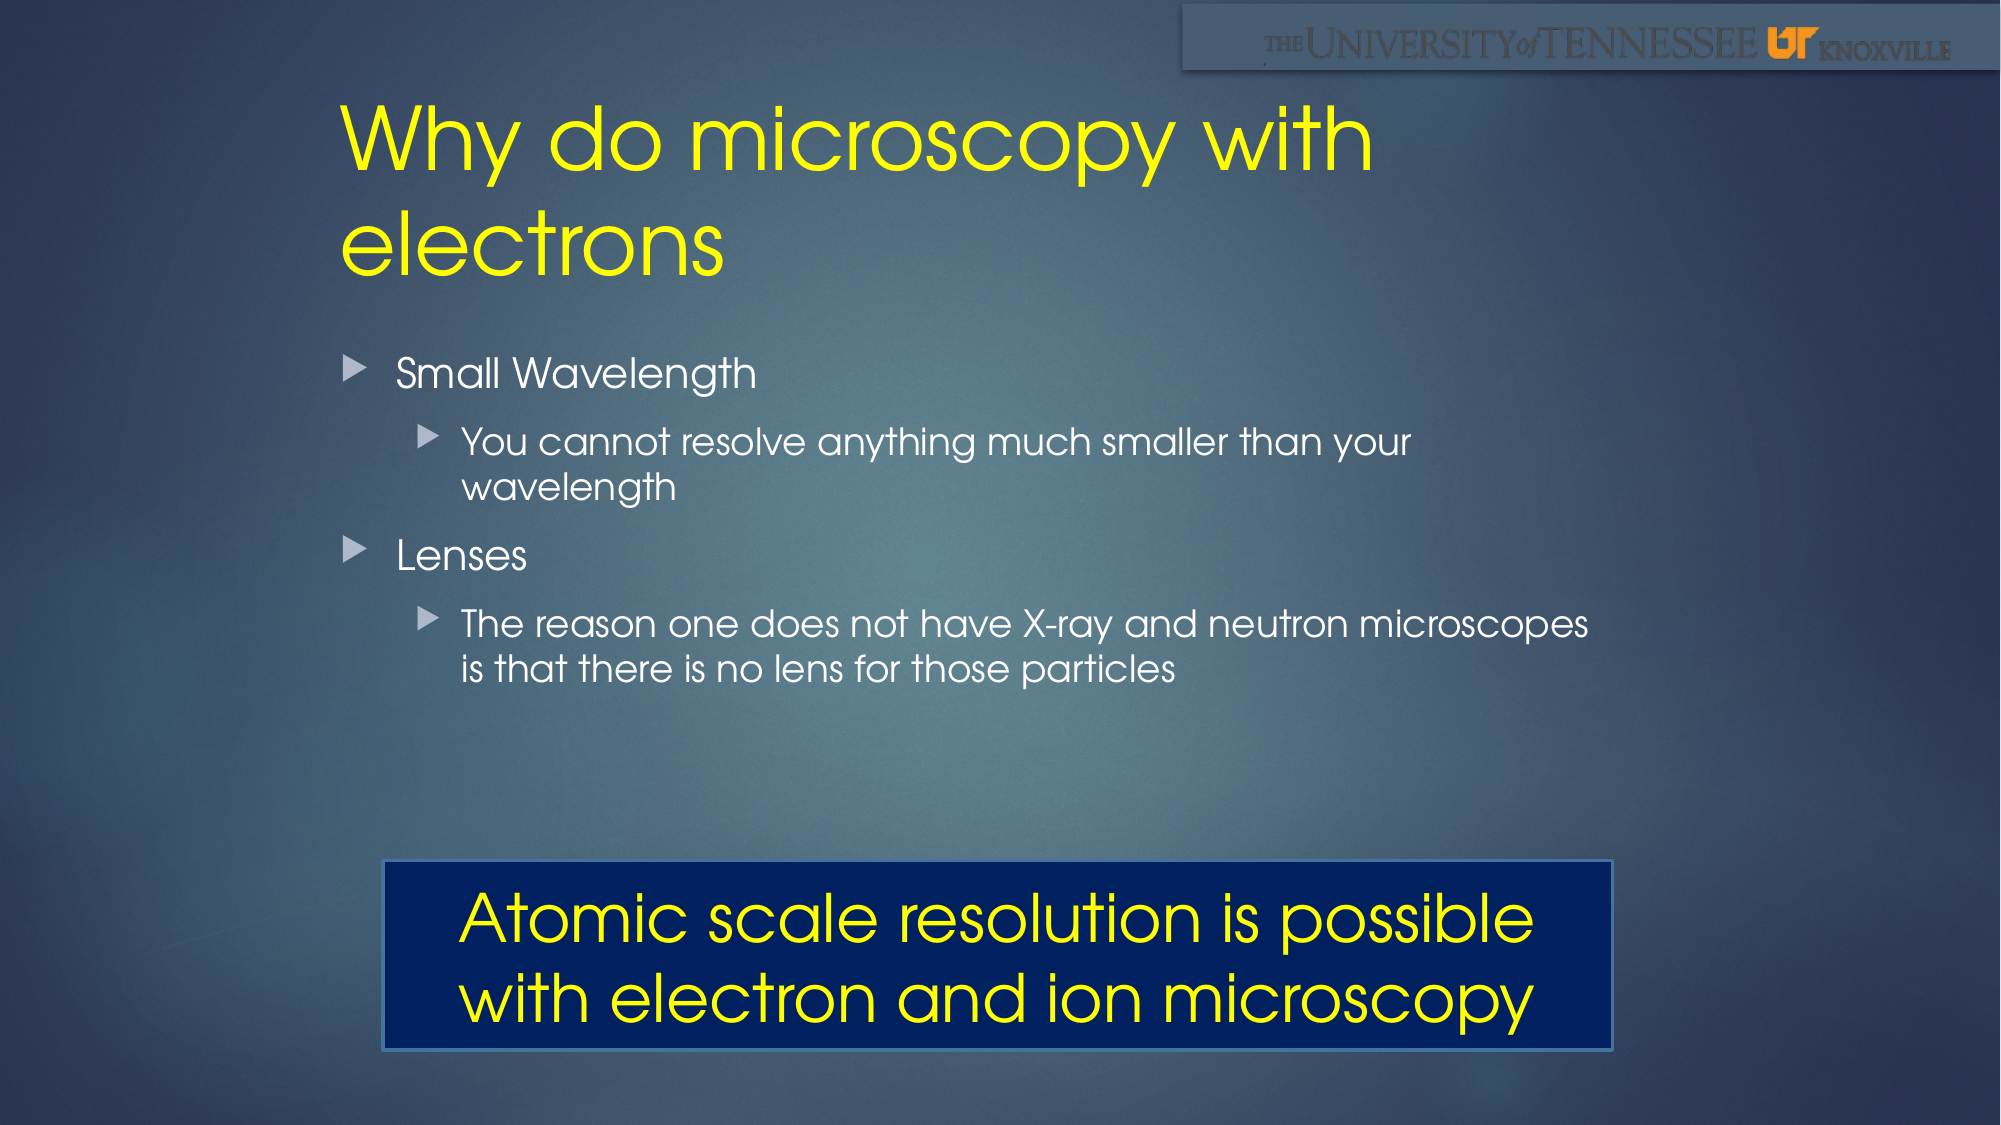

# Why do microscopy with electrons
Small Wavelength
You cannot resolve anything much smaller than your wavelength
Lenses
The reason one does not have X-ray and neutron microscopes is that there is no lens for those particles
Atomic scale resolution is possible with electron and ion microscopy